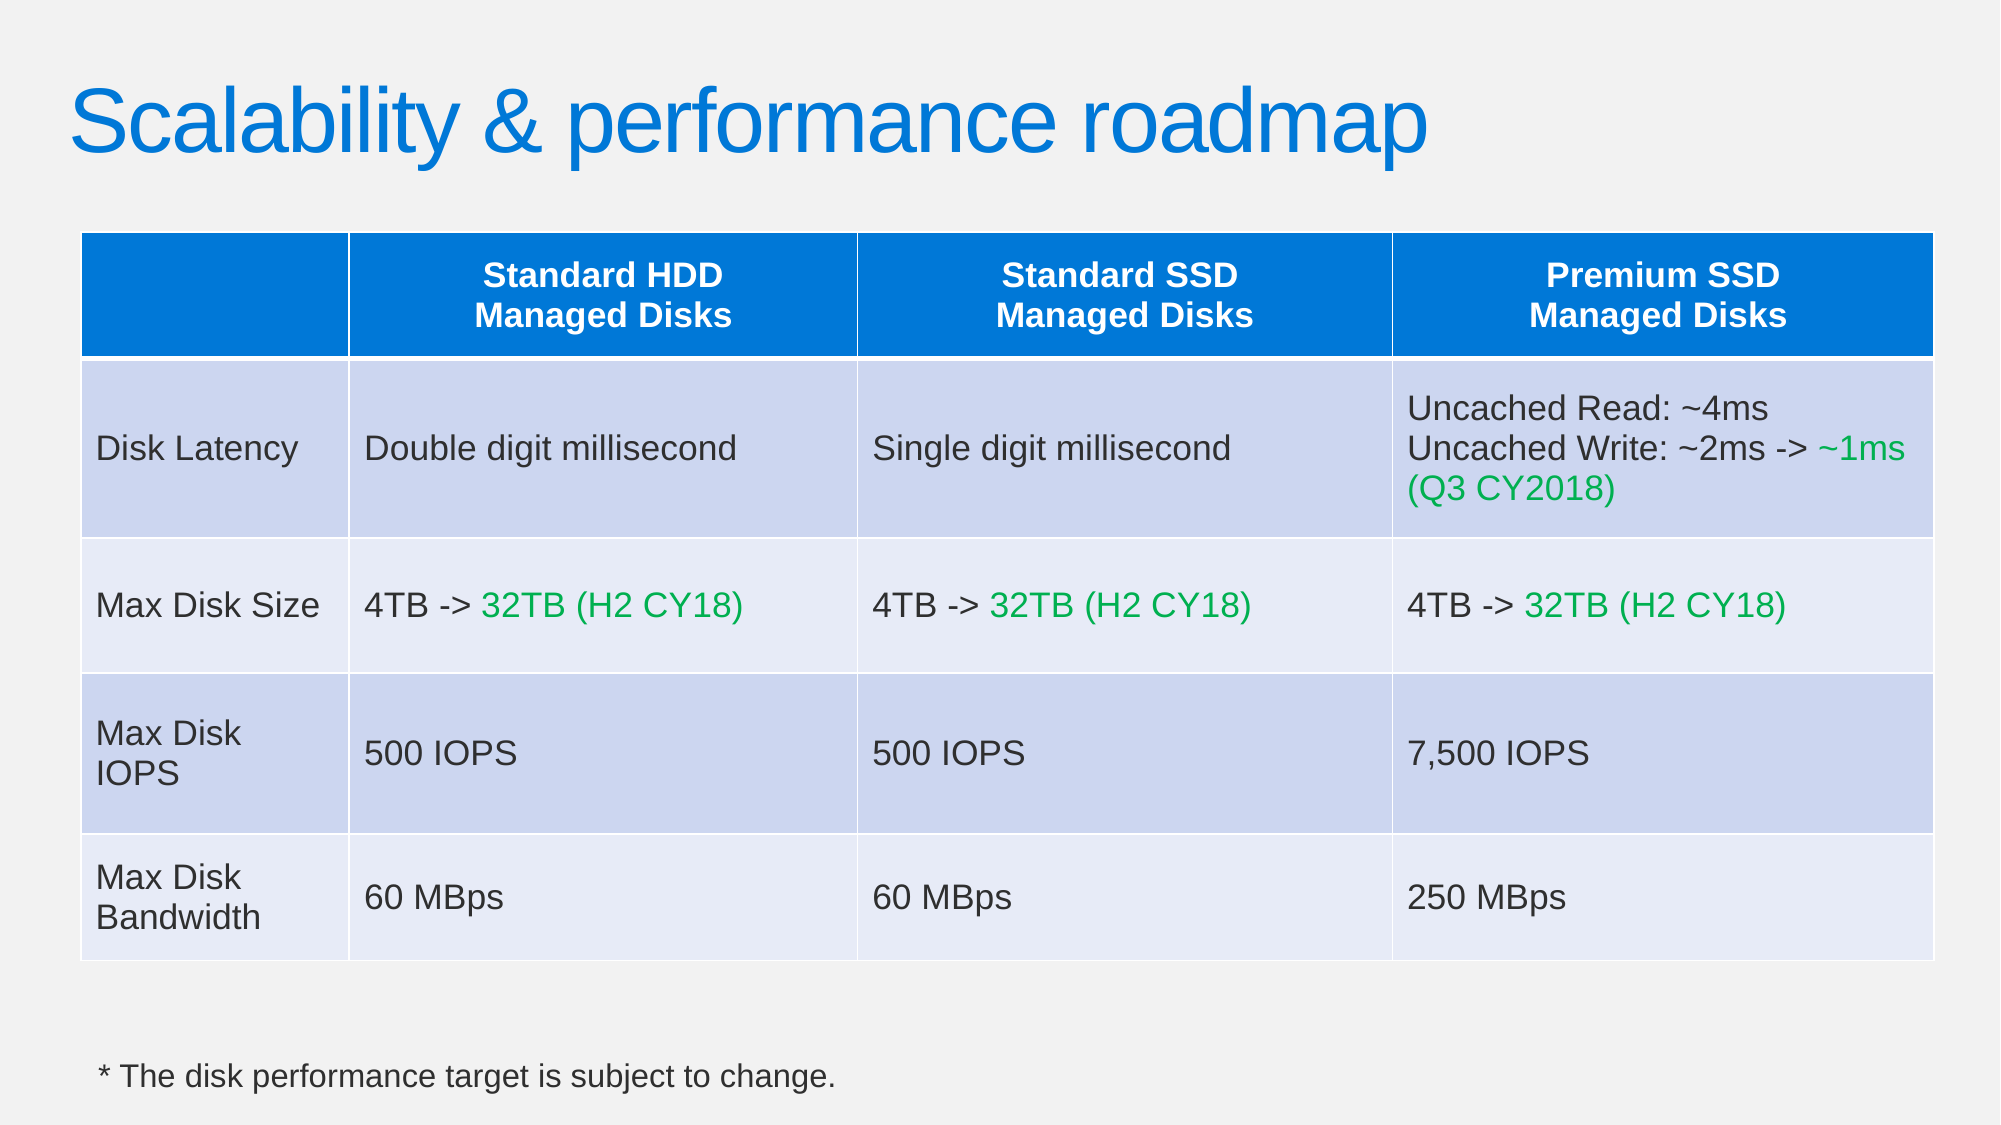

# Scalability & performance roadmap
|  | Standard HDD Managed Disks | Standard SSD Managed Disks | Premium SSD Managed Disks |
| --- | --- | --- | --- |
| Disk Latency | Double digit millisecond | Single digit millisecond | Uncached Read: ~4ms Uncached Write: ~2ms -> ~1ms (Q3 CY2018) |
| Max Disk Size | 4TB -> 32TB (H2 CY18) | 4TB -> 32TB (H2 CY18) | 4TB -> 32TB (H2 CY18) |
| Max Disk IOPS | 500 IOPS | 500 IOPS | 7,500 IOPS |
| Max Disk Bandwidth | 60 MBps | 60 MBps | 250 MBps |
* The disk performance target is subject to change.